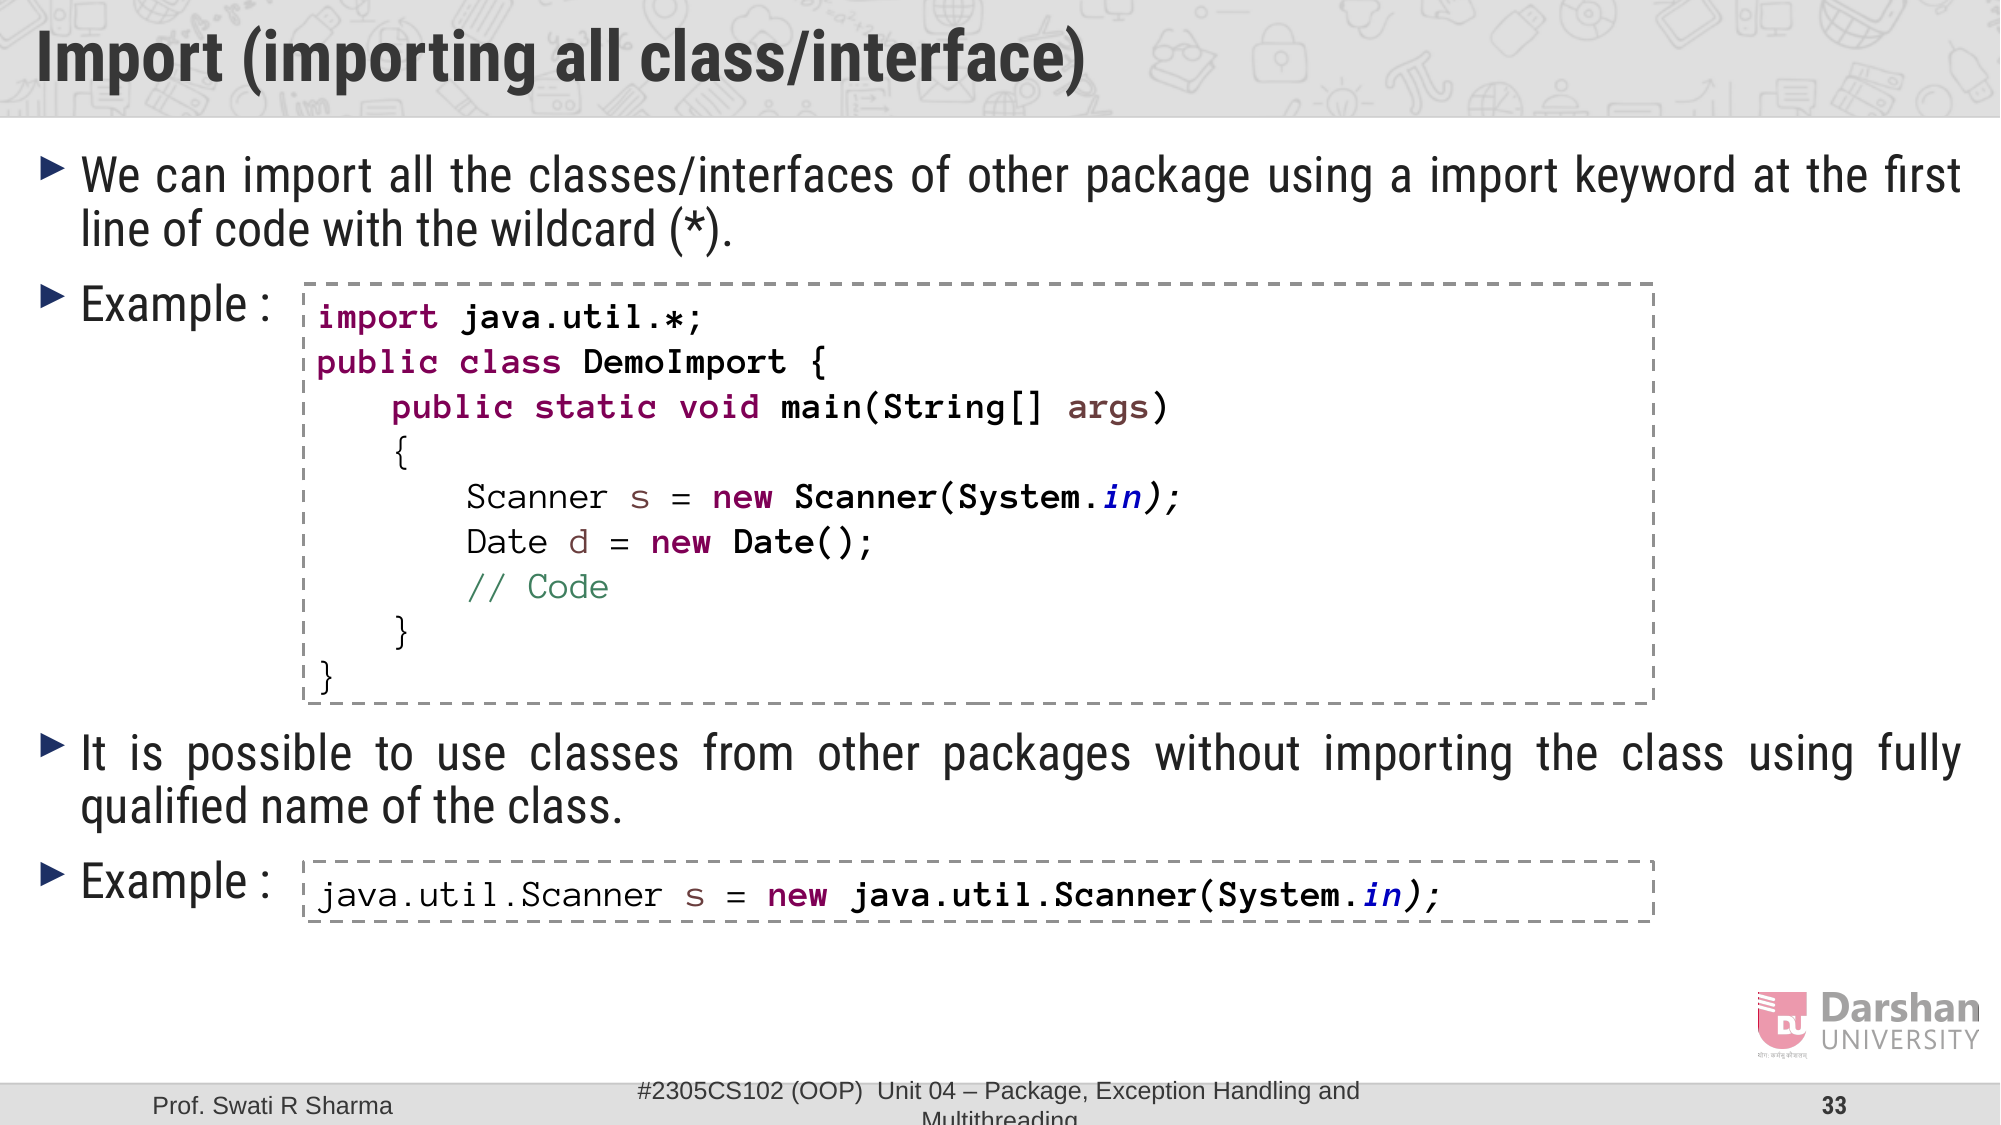

# Import (importing all class/interface)
We can import all the classes/interfaces of other package using a import keyword at the first line of code with the wildcard (*).
Example :

It is possible to use classes from other packages without importing the class using fully qualified name of the class.
Example :

import java.util.*;
public class DemoImport {
public static void main(String[] args)
{
Scanner s = new Scanner(System.in);
Date d = new Date();
// Code
}
}
java.util.Scanner s = new java.util.Scanner(System.in);